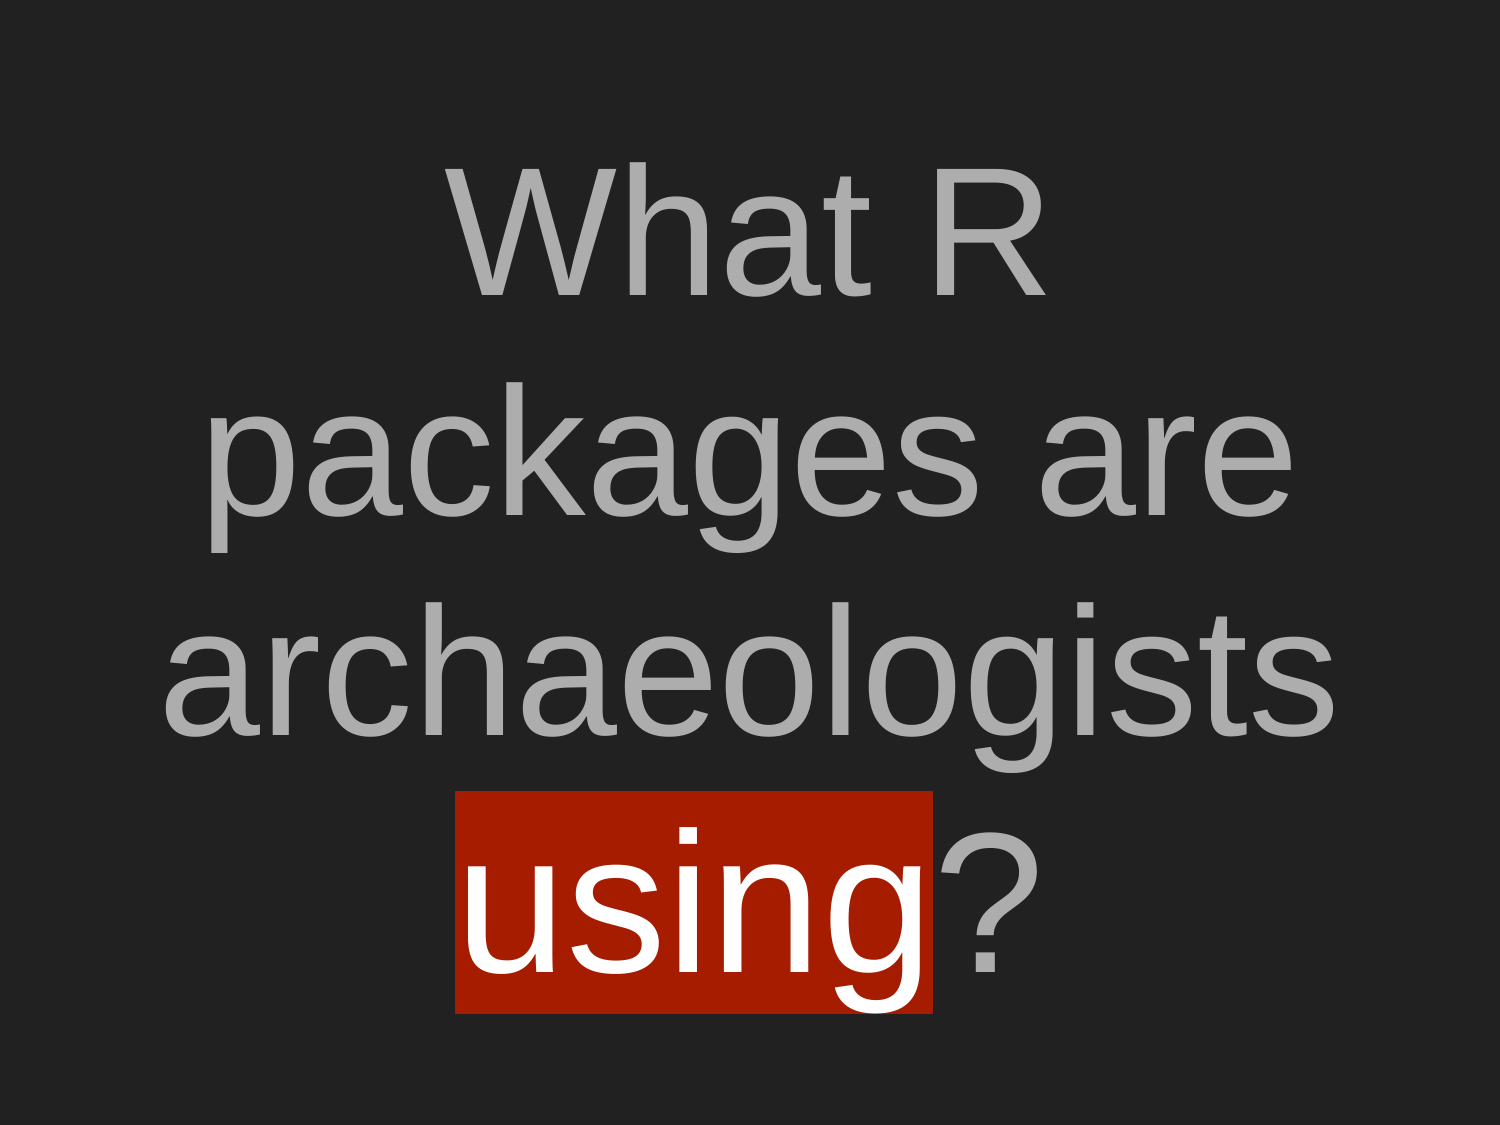

# What R packages are archaeologists using?